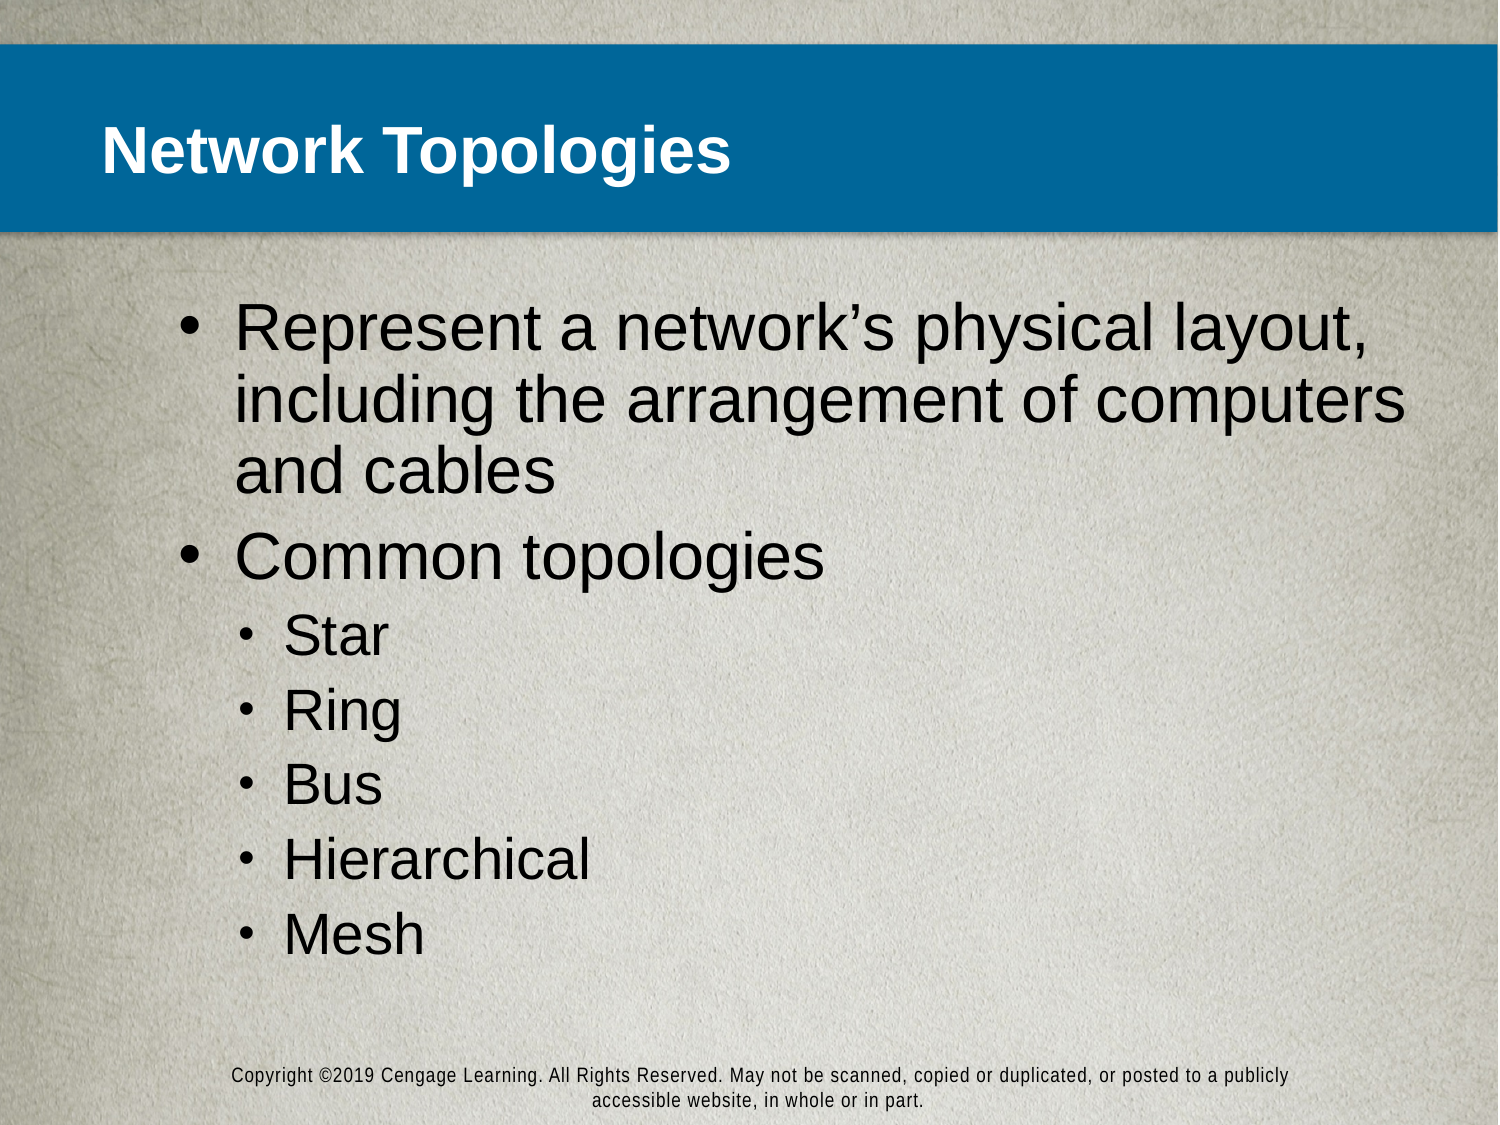

# Network Topologies
Represent a network’s physical layout, including the arrangement of computers and cables
Common topologies
Star
Ring
Bus
Hierarchical
Mesh